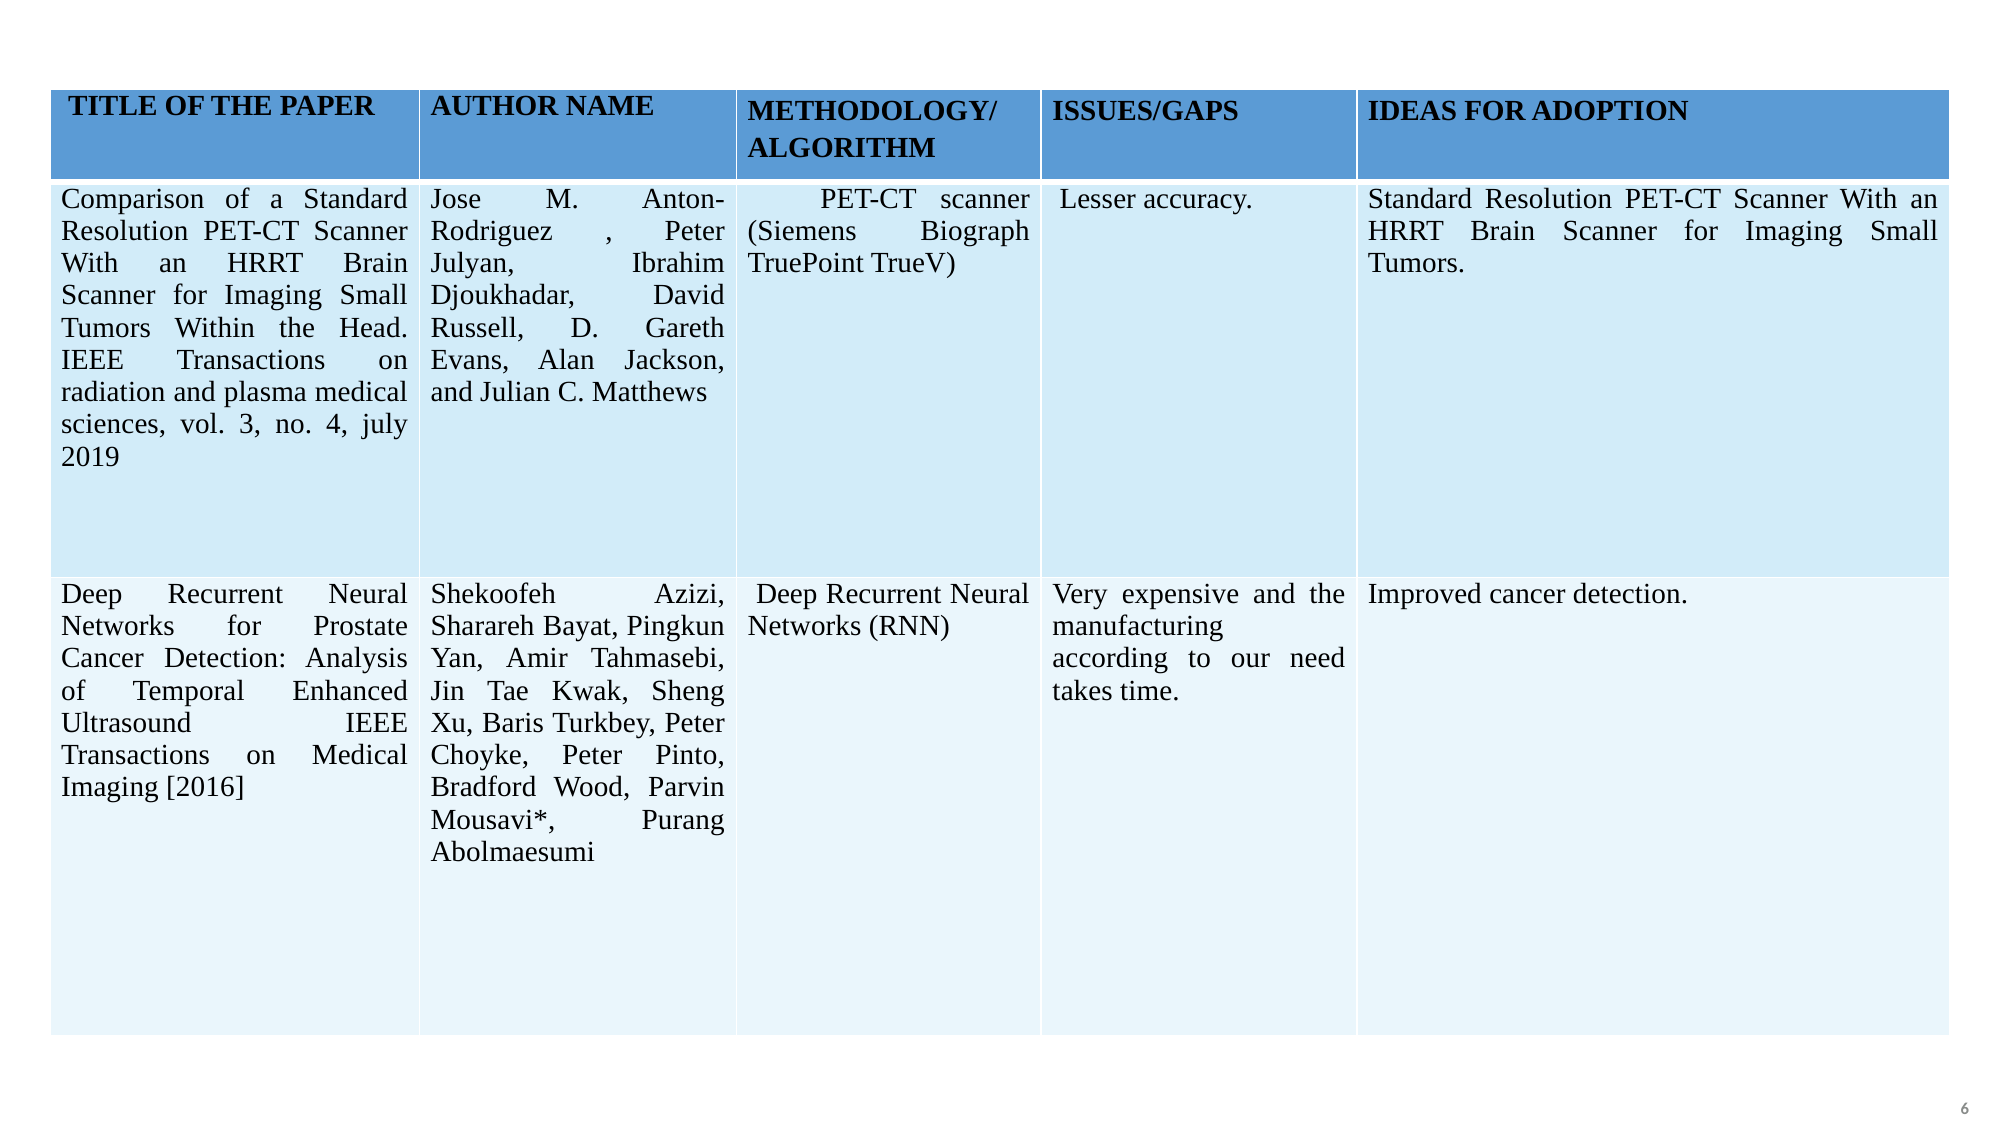

| TITLE OF THE PAPER | AUTHOR NAME | METHODOLOGY/ ALGORITHM | ISSUES/GAPS | IDEAS FOR ADOPTION |
| --- | --- | --- | --- | --- |
| Comparison of a Standard Resolution PET-CT Scanner With an HRRT Brain Scanner for Imaging Small Tumors Within the Head. IEEE Transactions on radiation and plasma medical sciences, vol. 3, no. 4, july 2019 | Jose M. Anton-Rodriguez , Peter Julyan, Ibrahim Djoukhadar, David Russell, D. Gareth Evans, Alan Jackson, and Julian C. Matthews | PET-CT scanner (Siemens Biograph TruePoint TrueV) | Lesser accuracy. | Standard Resolution PET-CT Scanner With an HRRT Brain Scanner for Imaging Small Tumors. |
| Deep Recurrent Neural Networks for Prostate Cancer Detection: Analysis of Temporal Enhanced Ultrasound IEEE Transactions on Medical Imaging [2016] | Shekoofeh Azizi, Sharareh Bayat, Pingkun Yan, Amir Tahmasebi, Jin Tae Kwak, Sheng Xu, Baris Turkbey, Peter Choyke, Peter Pinto, Bradford Wood, Parvin Mousavi\*, Purang Abolmaesumi | Deep Recurrent Neural Networks (RNN) | Very expensive and the manufacturing according to our need takes time. | Improved cancer detection. |